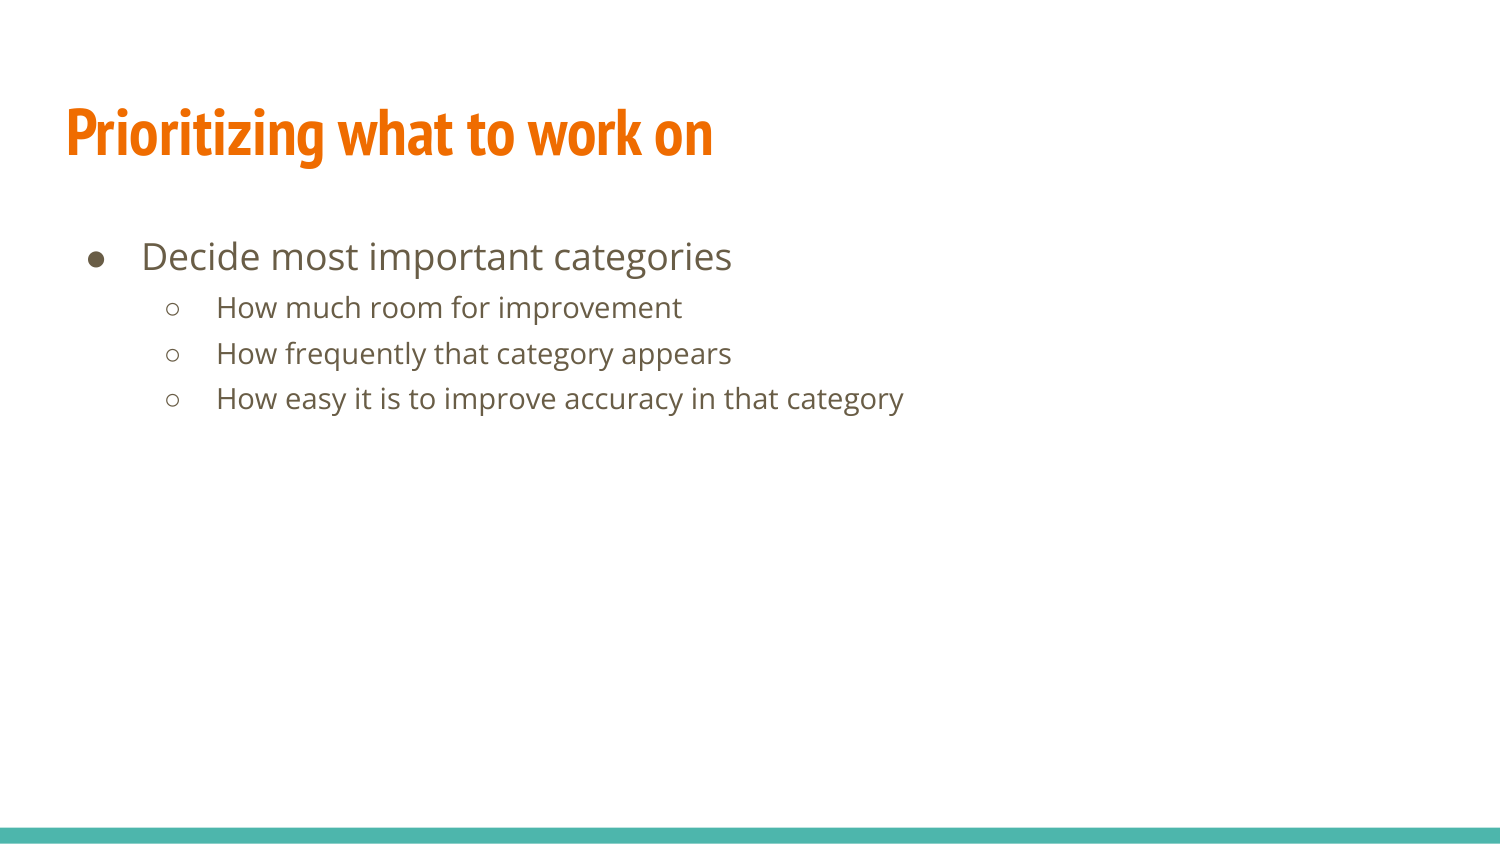

# Prioritizing what to work on

Decide most important categories
How much room for improvement
How frequently that category appears
How easy it is to improve accuracy in that category